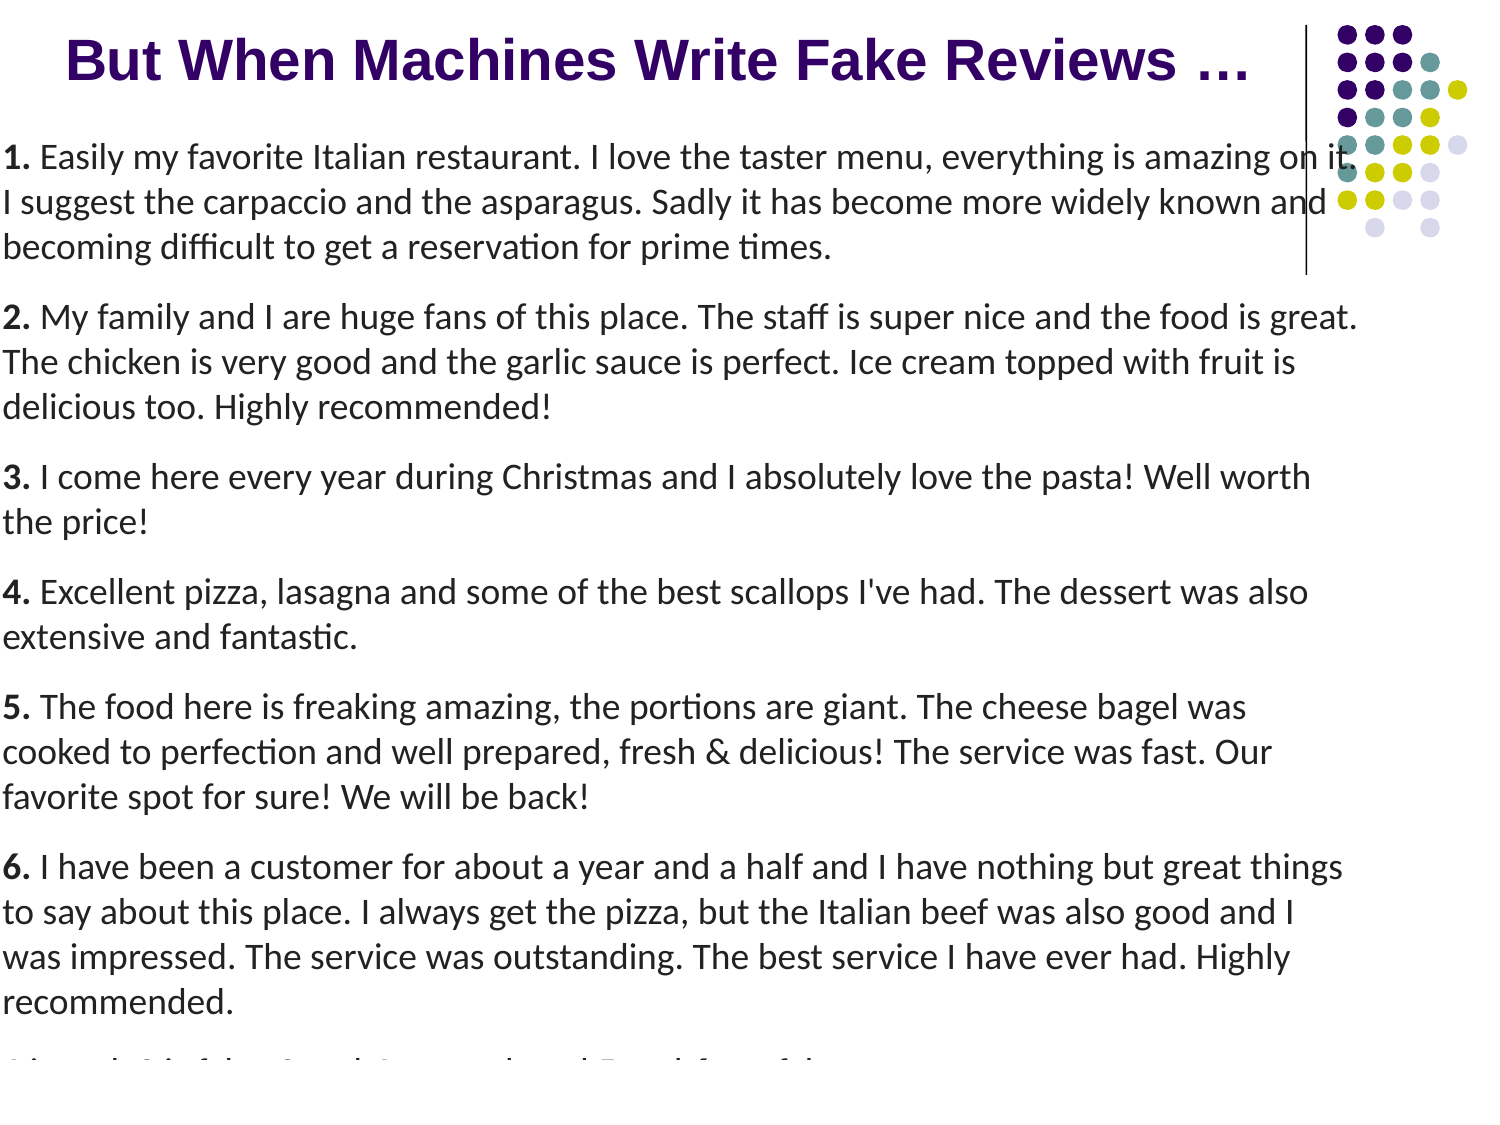

# But When Machines Write Fake Reviews …
1. Easily my favorite Italian restaurant. I love the taster menu, everything is amazing on it. I suggest the carpaccio and the asparagus. Sadly it has become more widely known and becoming difficult to get a reservation for prime times.
2. My family and I are huge fans of this place. The staff is super nice and the food is great. The chicken is very good and the garlic sauce is perfect. Ice cream topped with fruit is delicious too. Highly recommended!
3. I come here every year during Christmas and I absolutely love the pasta! Well worth the price!
4. Excellent pizza, lasagna and some of the best scallops I've had. The dessert was also extensive and fantastic.
5. The food here is freaking amazing, the portions are giant. The cheese bagel was cooked to perfection and well prepared, fresh & delicious! The service was fast. Our favorite spot for sure! We will be back!
6. I have been a customer for about a year and a half and I have nothing but great things to say about this place. I always get the pizza, but the Italian beef was also good and I was impressed. The service was outstanding. The best service I have ever had. Highly recommended.
1 is real, 2 is fake, 3 and 4 are real, and 5 and 6 are fake.